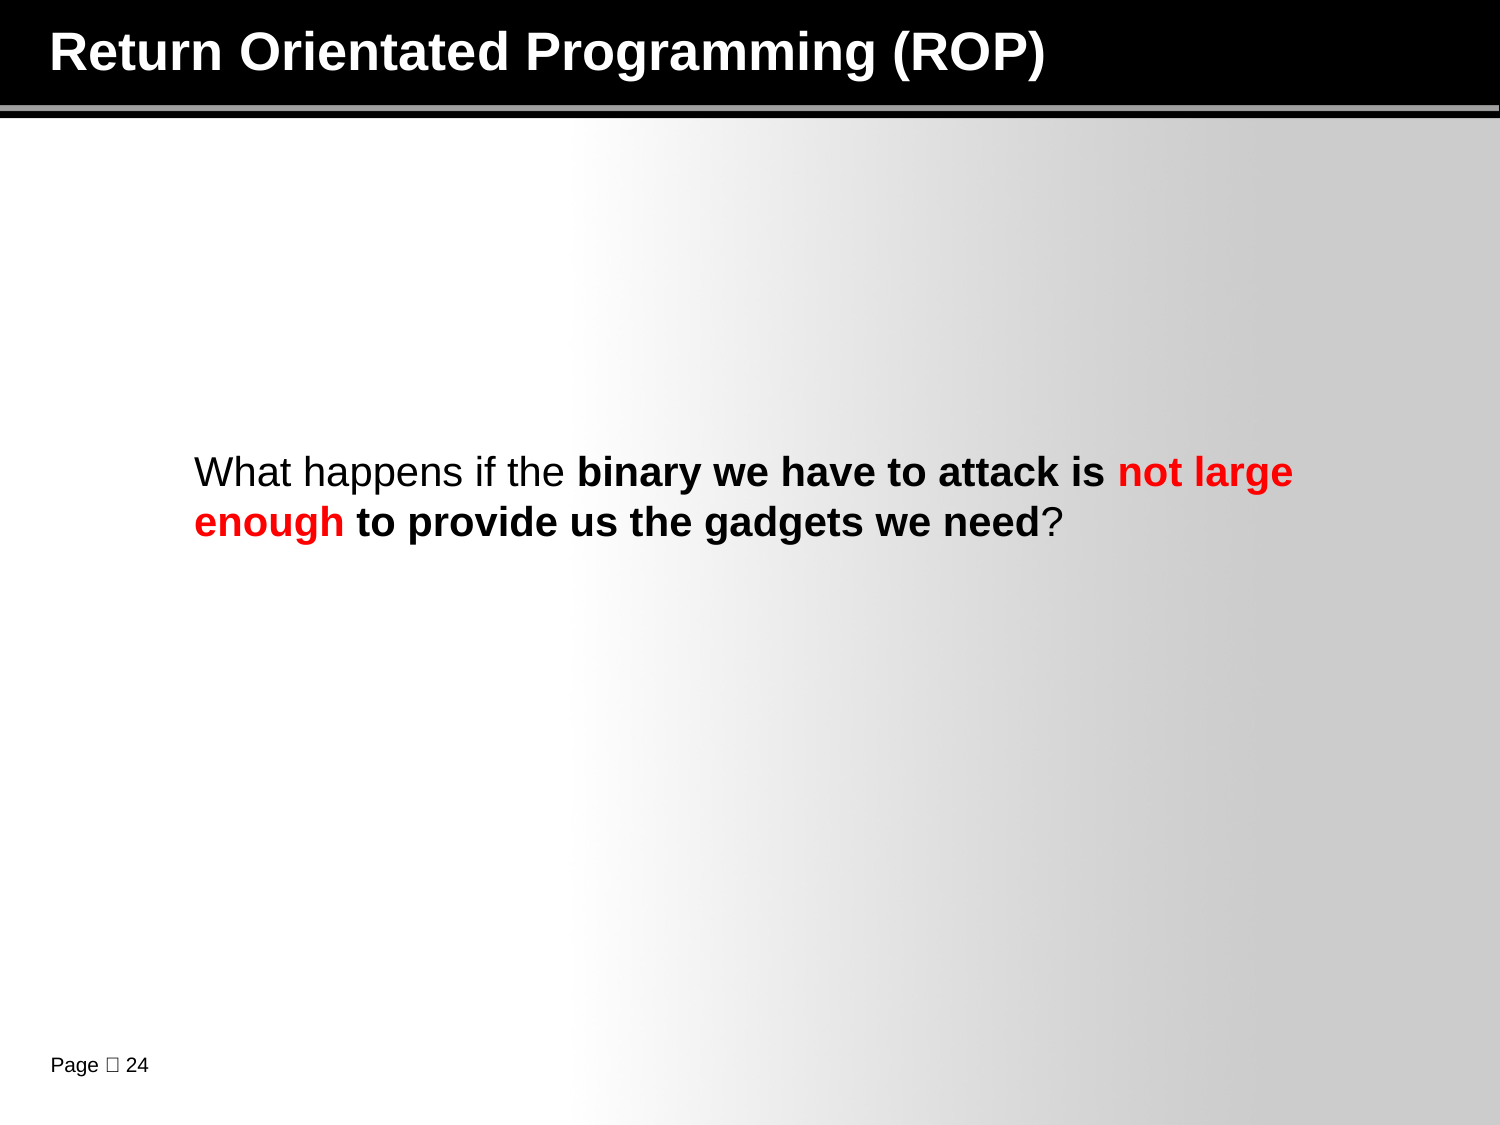

# Return Orientated Programming (ROP)
What happens if the binary we have to attack is not large enough to provide us the gadgets we need?